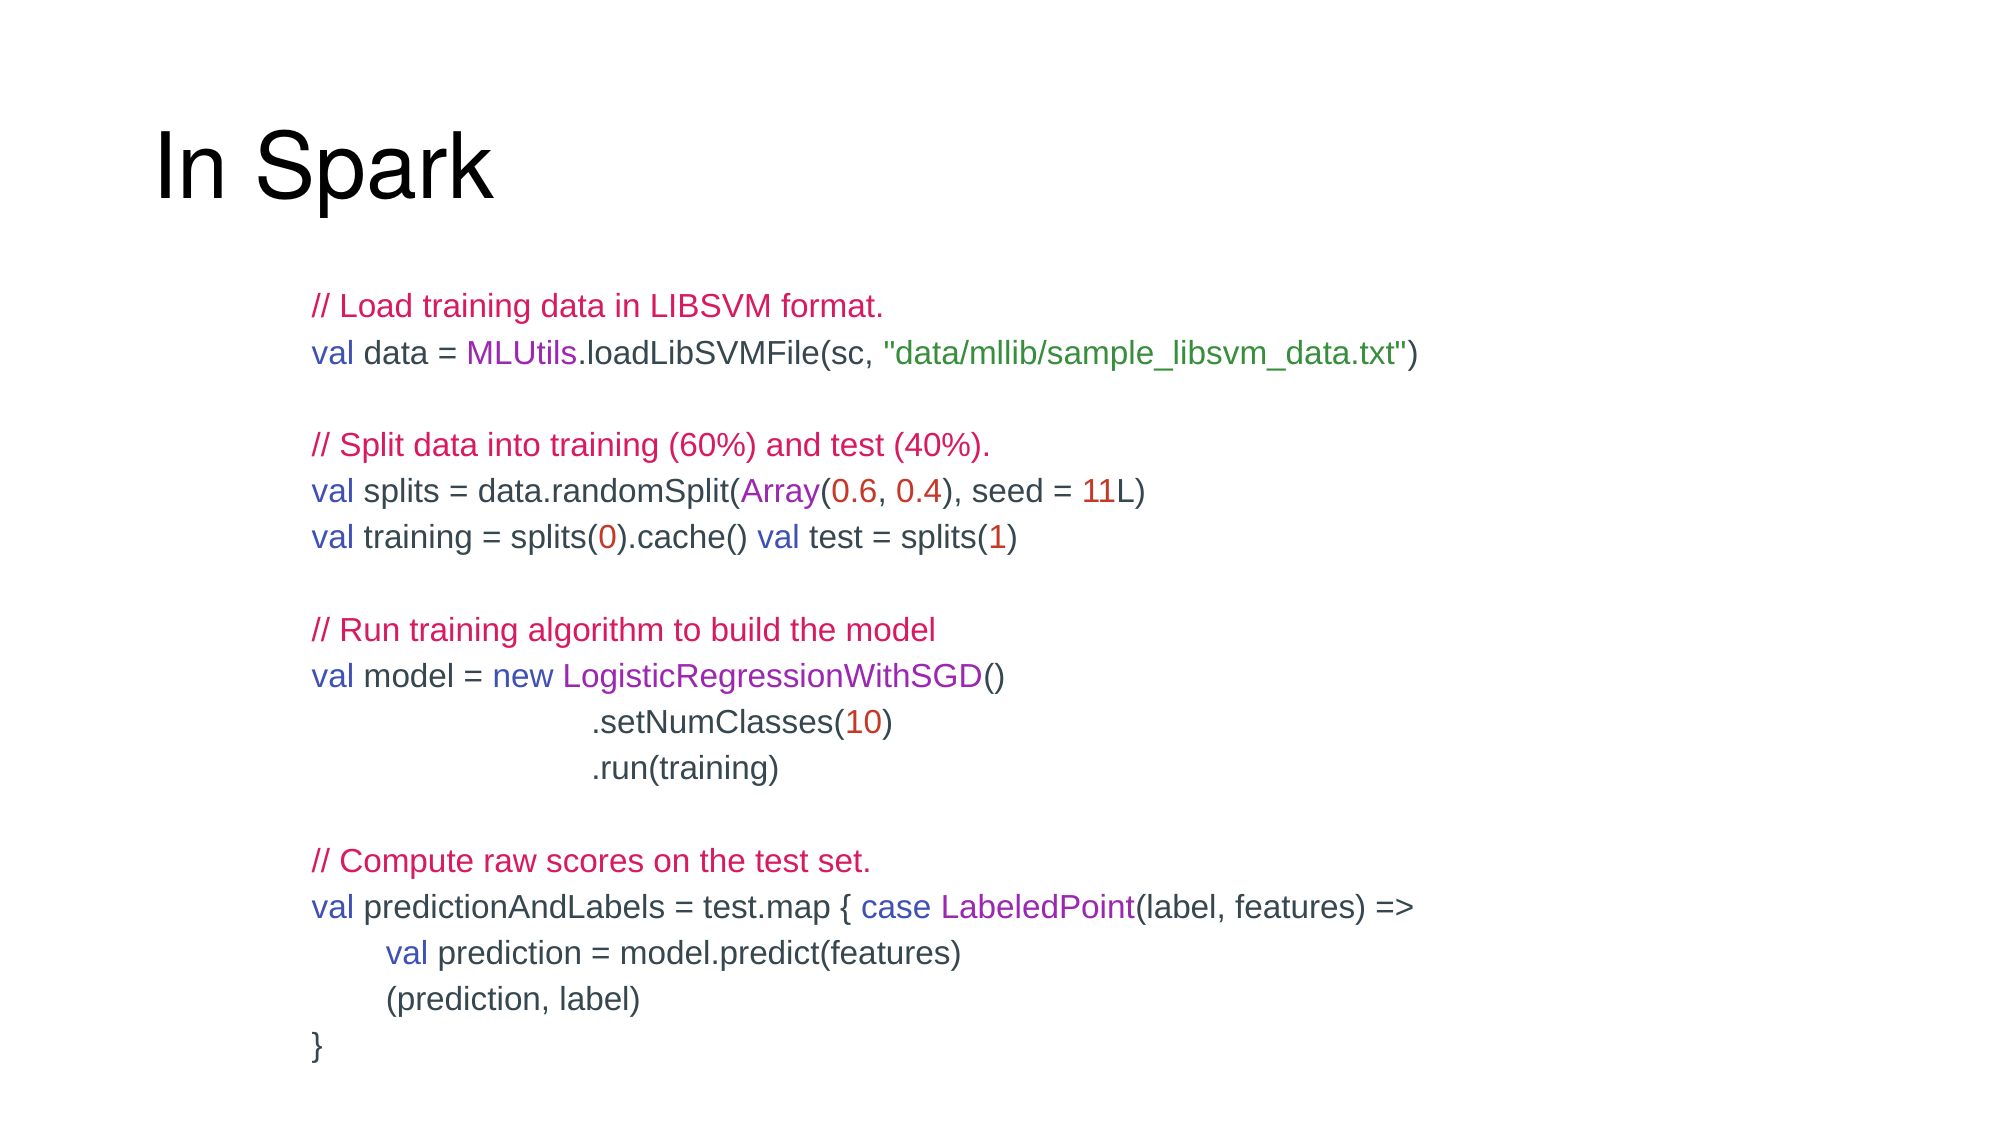

# In Spark
// Load training data in LIBSVM format.
val data = MLUtils.loadLibSVMFile(sc, "data/mllib/sample_libsvm_data.txt")

// Split data into training (60%) and test (40%).
val splits = data.randomSplit(Array(0.6, 0.4), seed = 11L)
val training = splits(0).cache() val test = splits(1)

// Run training algorithm to build the model
val model = new LogisticRegressionWithSGD()
	              .setNumClasses(10)
	              .run(training)

// Compute raw scores on the test set.
val predictionAndLabels = test.map { case LabeledPoint(label, features) =>
        val prediction = model.predict(features)
        (prediction, label)
}